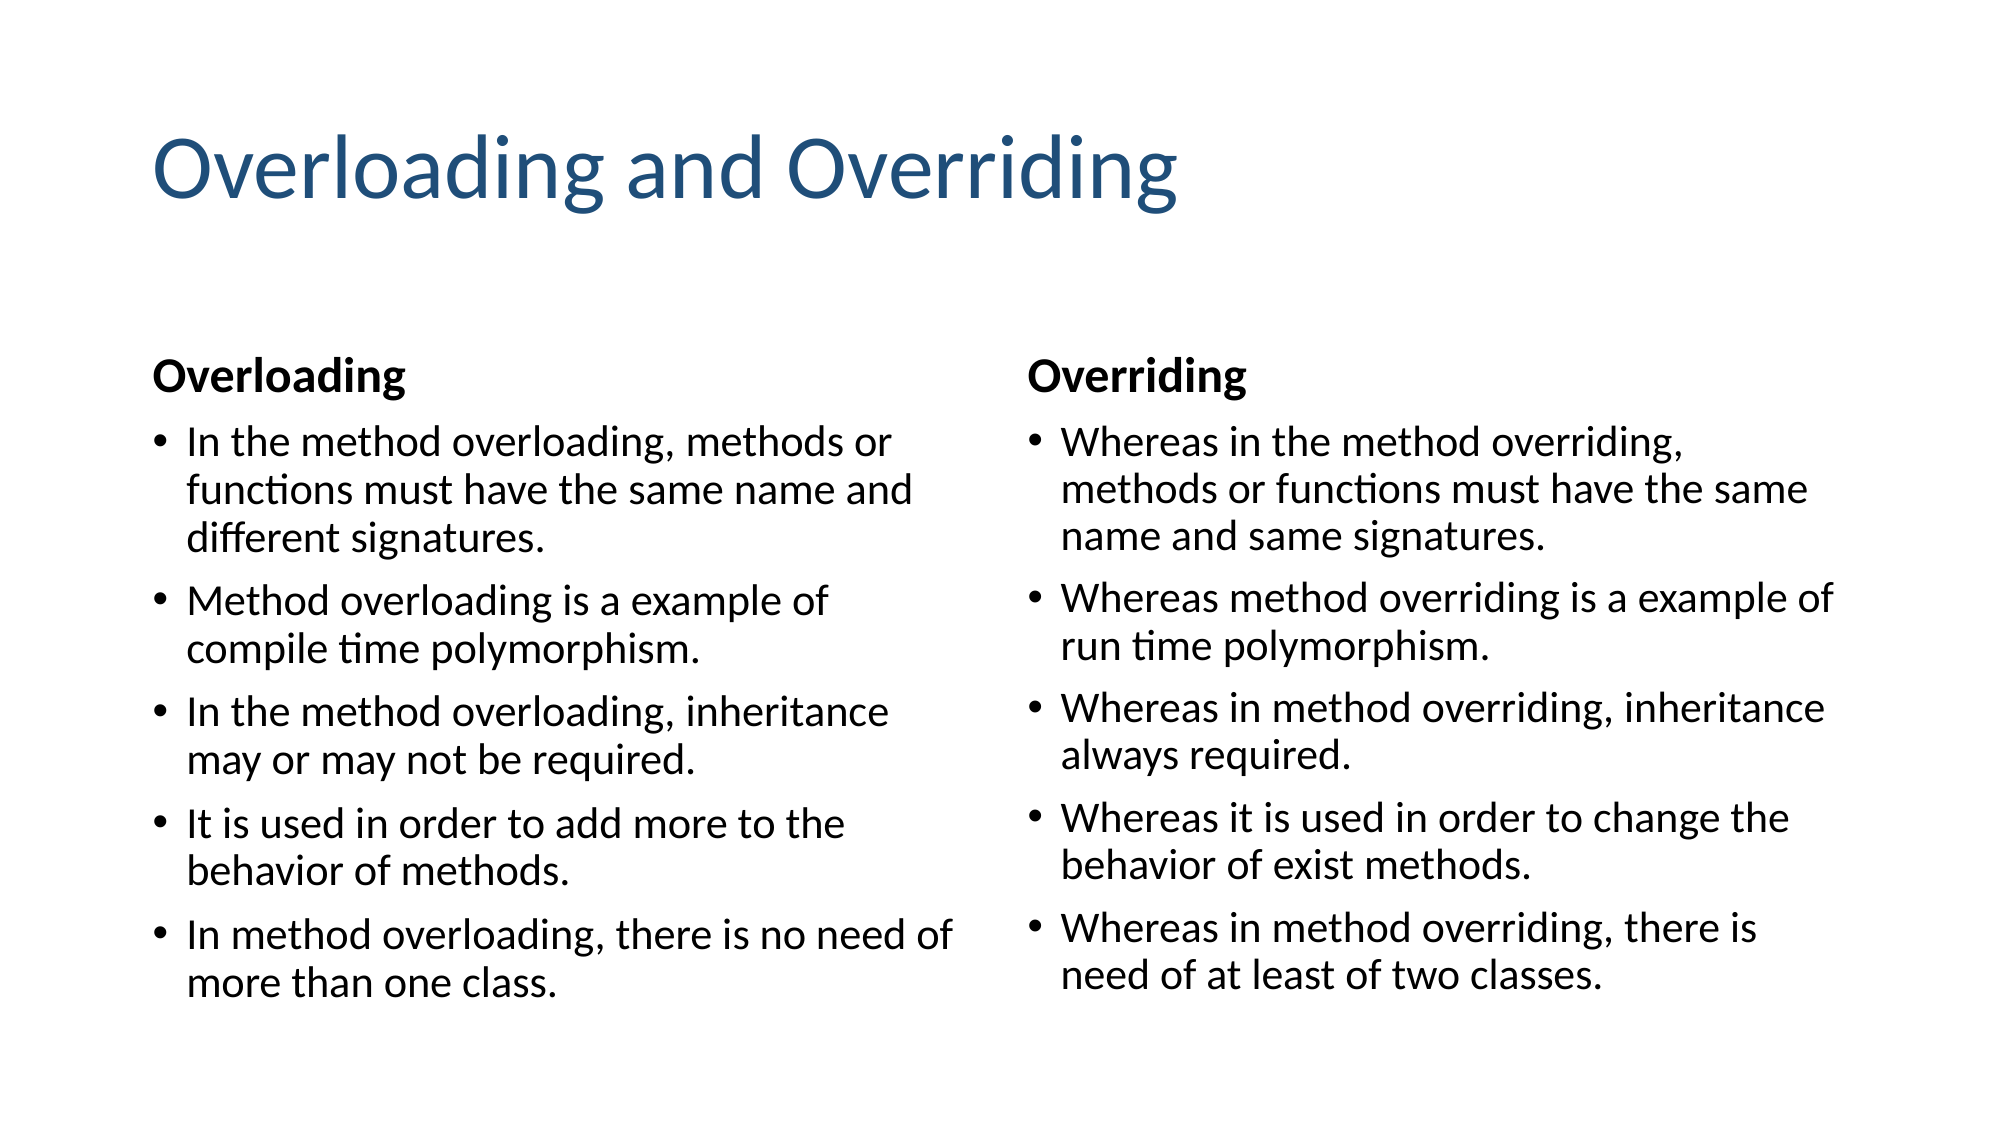

# Overloading and Overriding
Overloading
Overriding
In the method overloading, methods or functions must have the same name and different signatures.
Method overloading is a example of compile time polymorphism.
In the method overloading, inheritance may or may not be required.
It is used in order to add more to the behavior of methods.
In method overloading, there is no need of more than one class.
Whereas in the method overriding, methods or functions must have the same name and same signatures.
Whereas method overriding is a example of run time polymorphism.
Whereas in method overriding, inheritance always required.
Whereas it is used in order to change the behavior of exist methods.
Whereas in method overriding, there is need of at least of two classes.